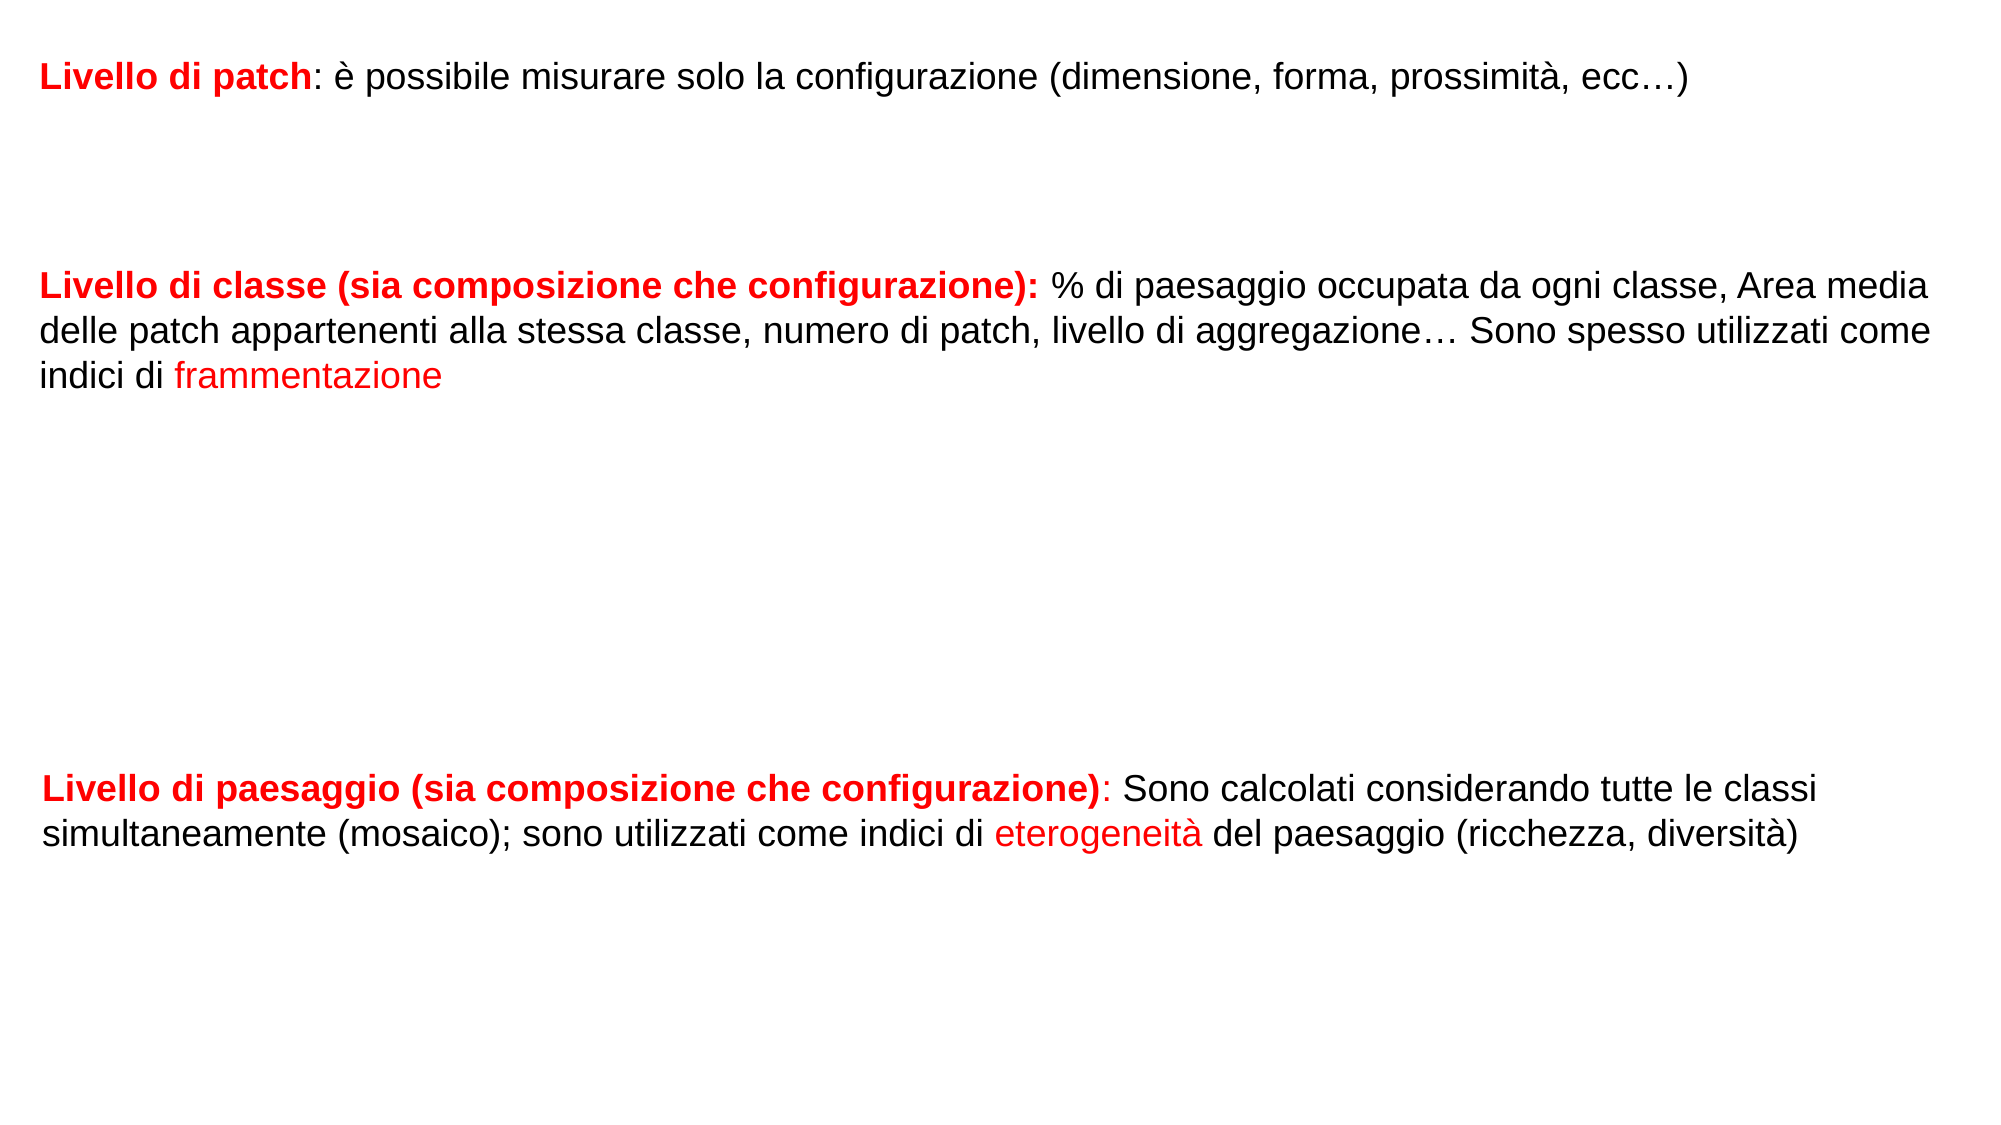

Livello di patch: è possibile misurare solo la configurazione (dimensione, forma, prossimità, ecc…)
Livello di classe (sia composizione che configurazione): % di paesaggio occupata da ogni classe, Area media delle patch appartenenti alla stessa classe, numero di patch, livello di aggregazione… Sono spesso utilizzati come indici di frammentazione
Livello di paesaggio (sia composizione che configurazione): Sono calcolati considerando tutte le classi simultaneamente (mosaico); sono utilizzati come indici di eterogeneità del paesaggio (ricchezza, diversità)